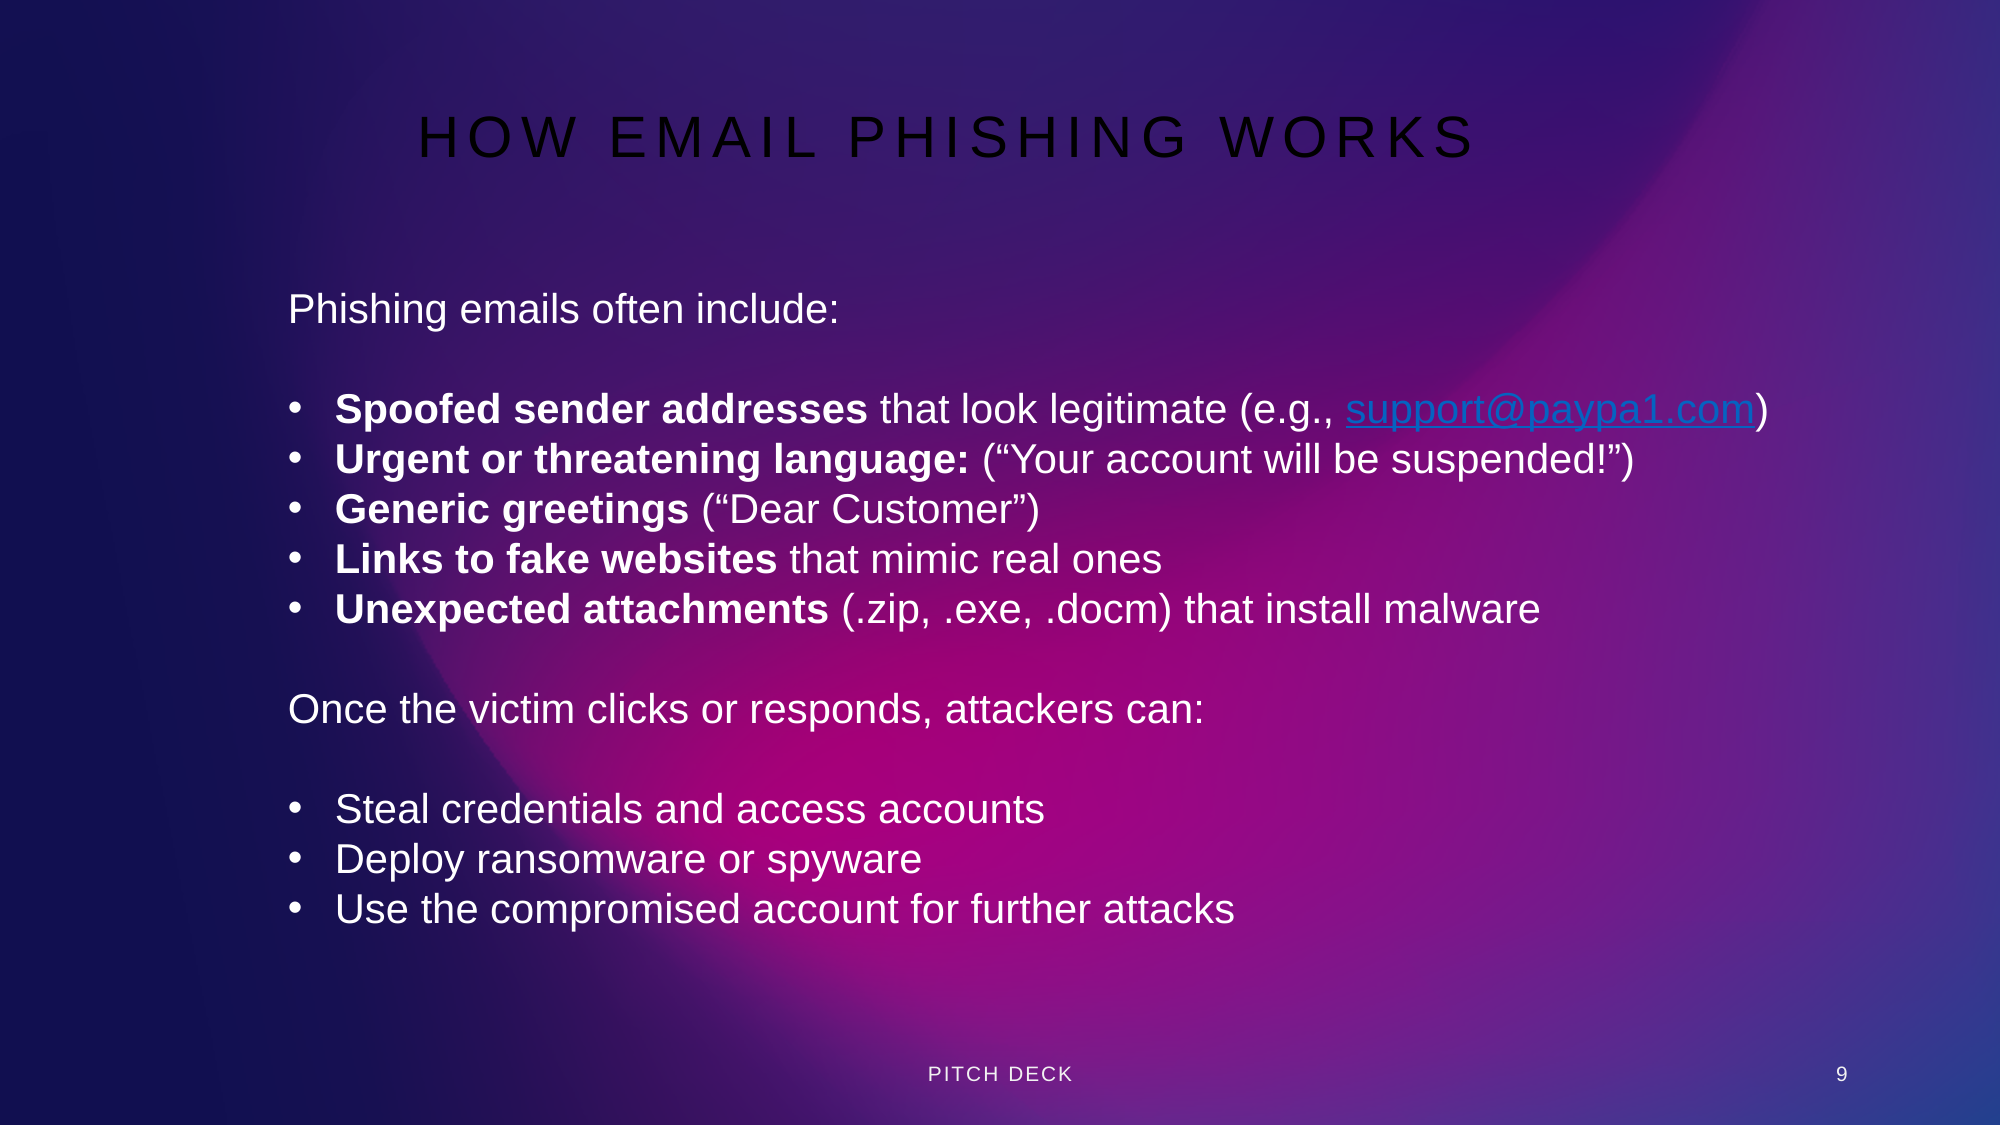

# How Email phishing works
Phishing emails often include:

Spoofed sender addresses that look legitimate (e.g., support@paypa1.com)
Urgent or threatening language: (“Your account will be suspended!”)
Generic greetings (“Dear Customer”)
Links to fake websites that mimic real ones
Unexpected attachments (.zip, .exe, .docm) that install malware

Once the victim clicks or responds, attackers can:

Steal credentials and access accounts
Deploy ransomware or spyware
Use the compromised account for further attacks
PITCH DECK
9